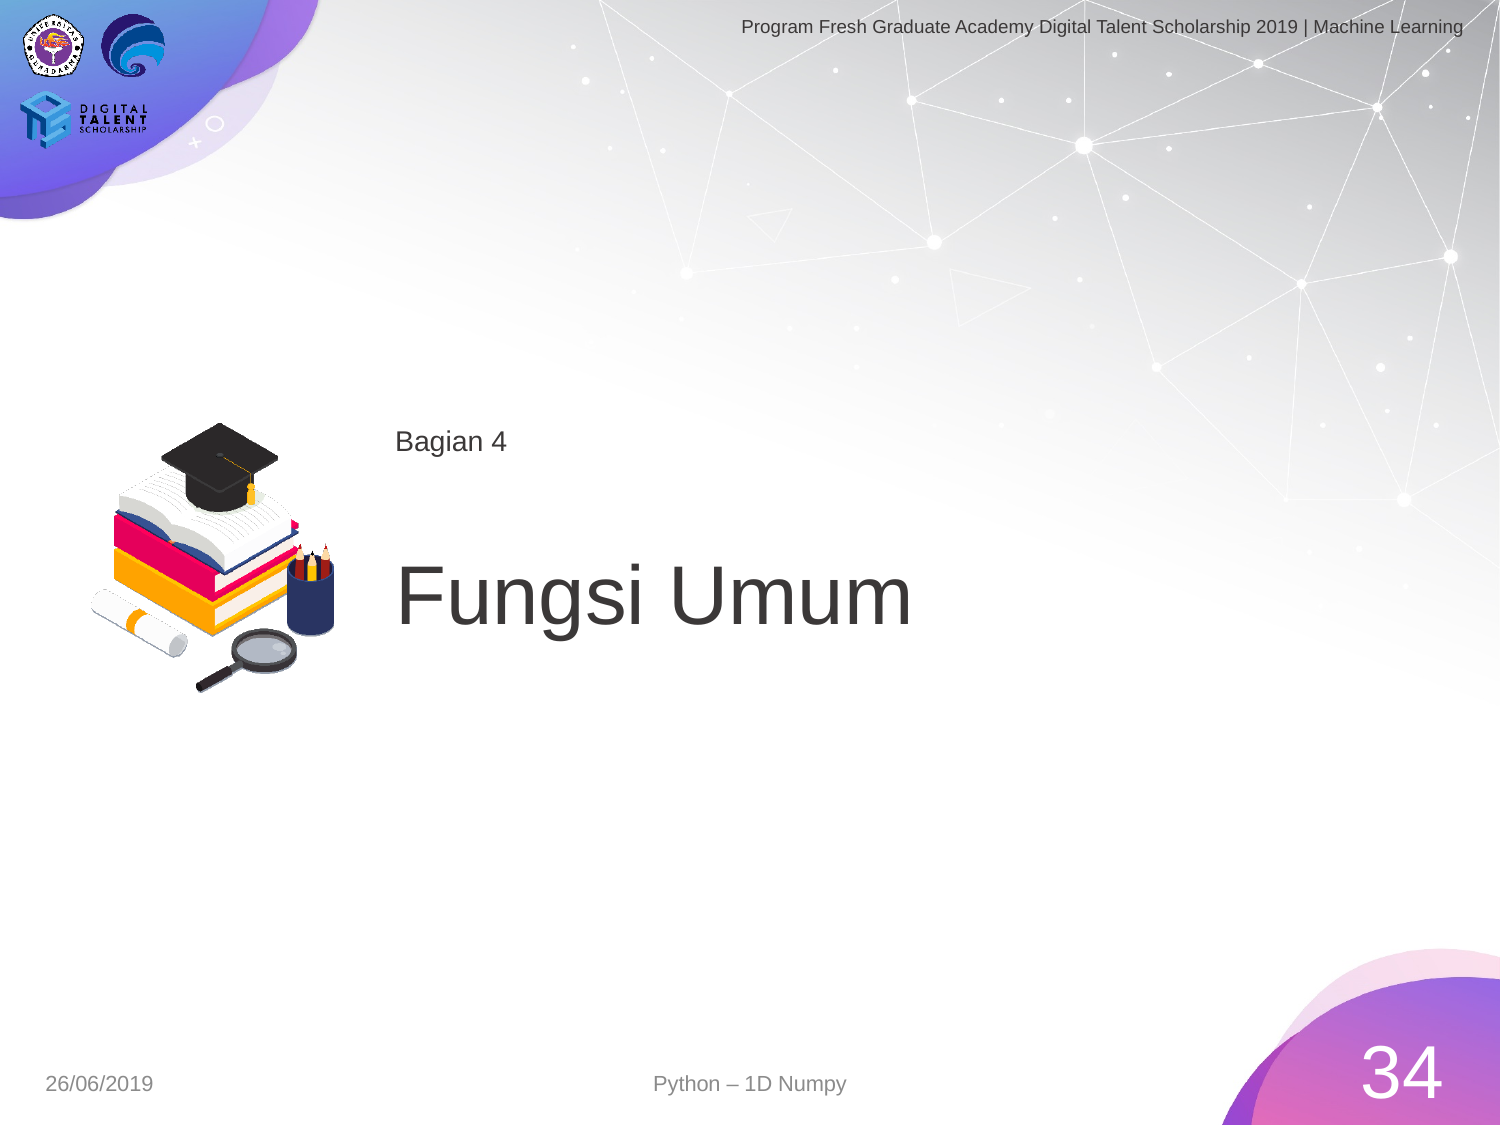

Bagian 4
# Fungsi Umum
34
26/06/2019
Python – 1D Numpy